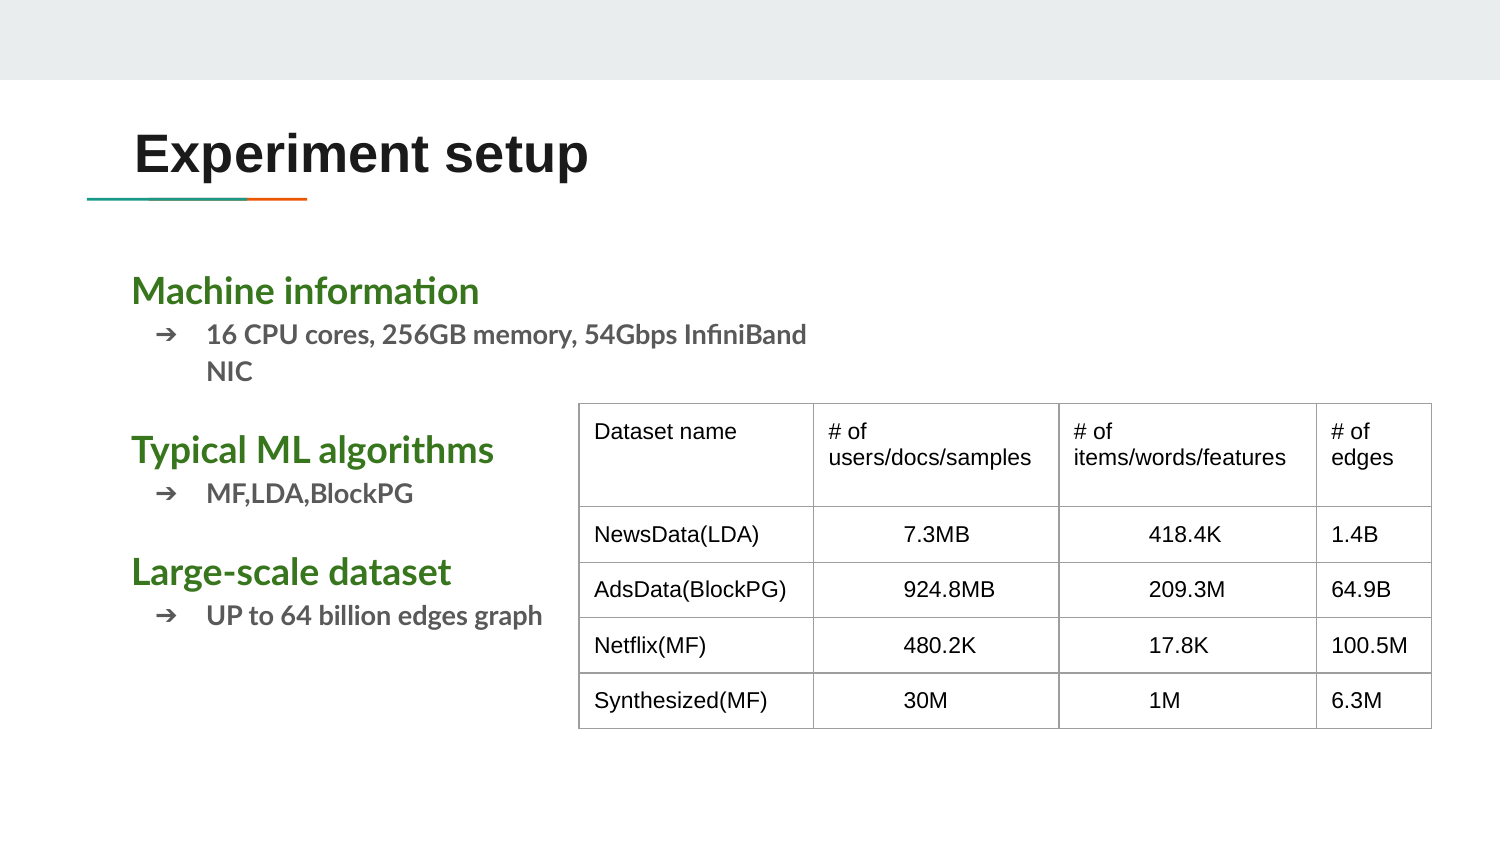

# Experiment setup
Machine information
16 CPU cores, 256GB memory, 54Gbps InfiniBand NIC
Typical ML algorithms
MF,LDA,BlockPG
Large-scale dataset
UP to 64 billion edges graph
| Dataset name | # of users/docs/samples | # of items/words/features | # of edges |
| --- | --- | --- | --- |
| NewsData(LDA) | 7.3MB | 418.4K | 1.4B |
| AdsData(BlockPG) | 924.8MB | 209.3M | 64.9B |
| Netflix(MF) | 480.2K | 17.8K | 100.5M |
| Synthesized(MF) | 30M | 1M | 6.3M |